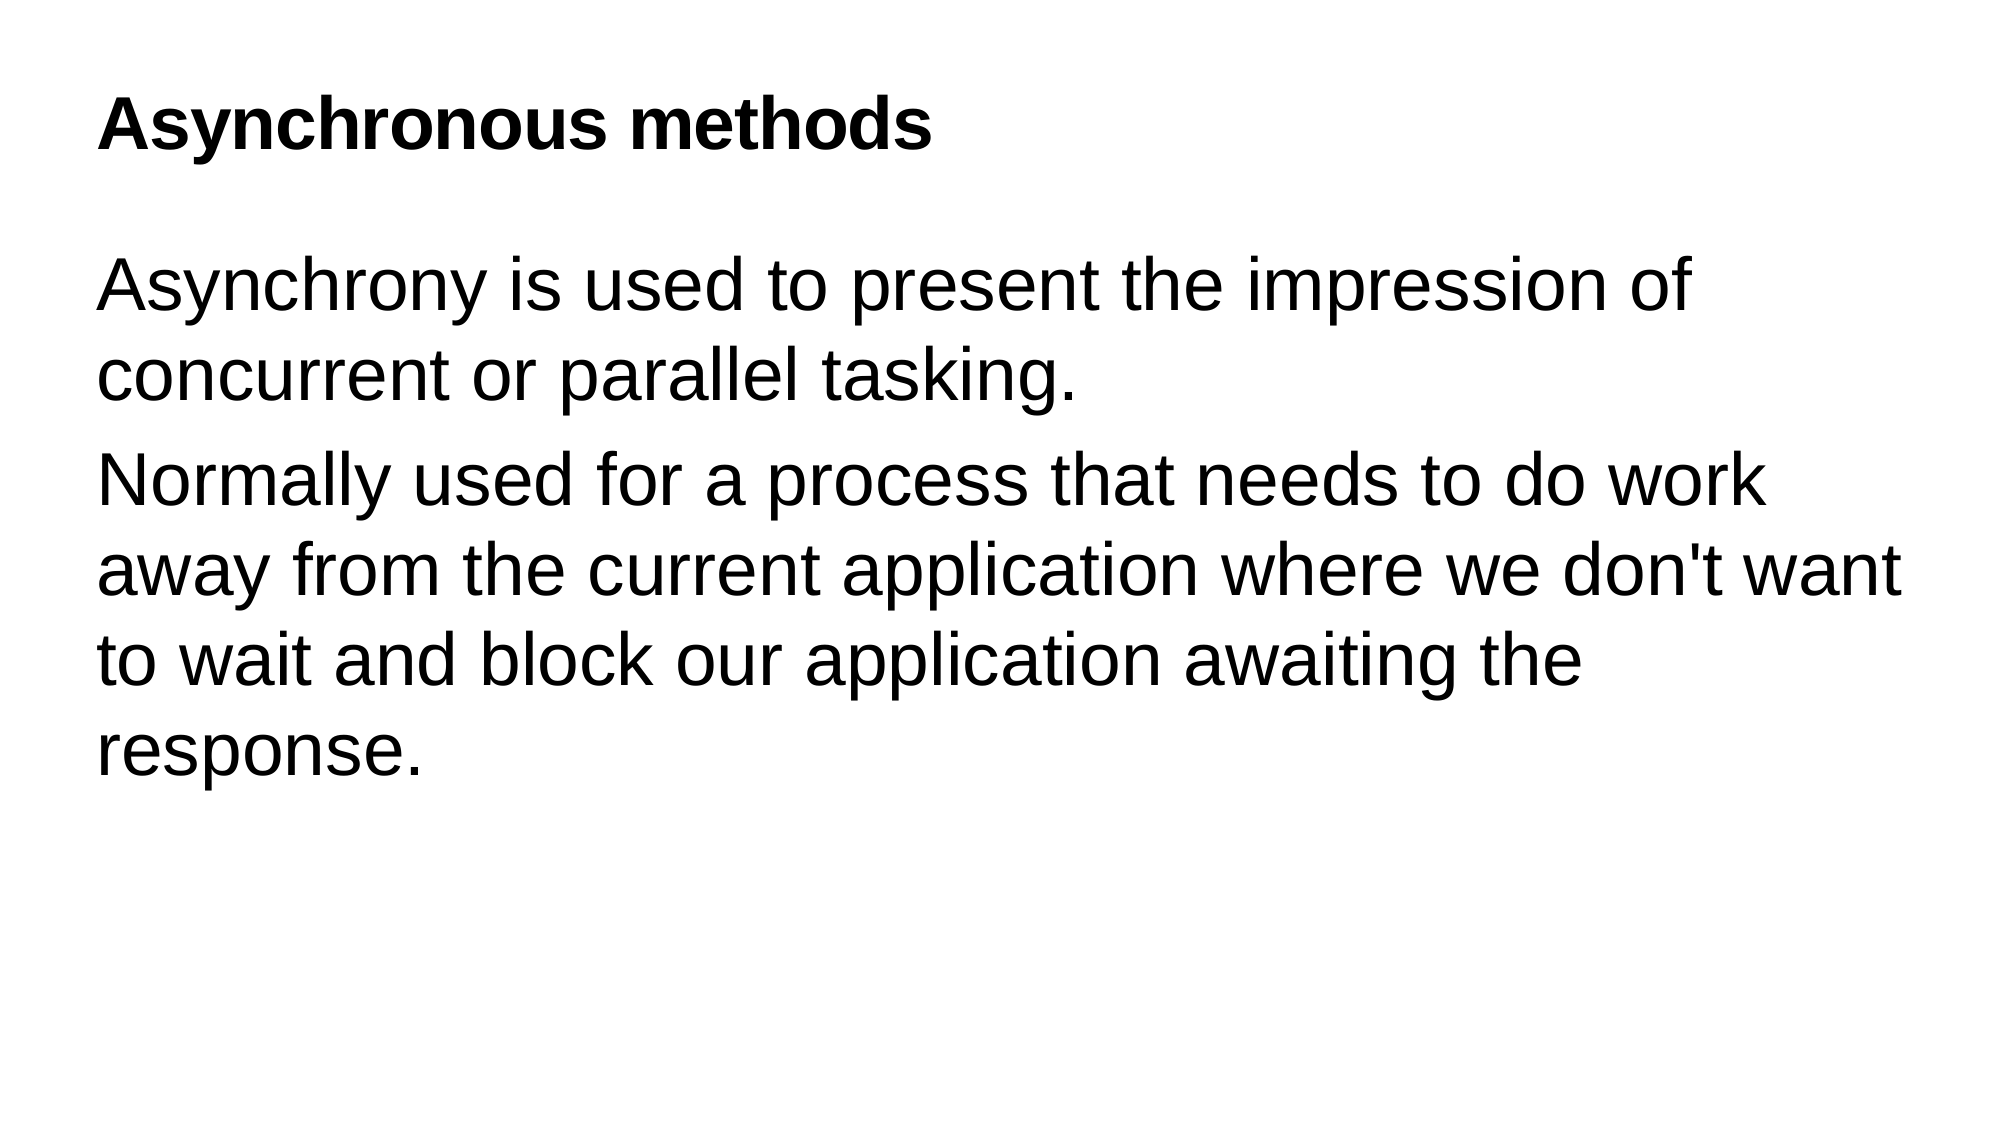

# Asynchronous methods
Asynchrony is used to present the impression of concurrent or parallel tasking.
Normally used for a process that needs to do work away from the current application where we don't want to wait and block our application awaiting the response.